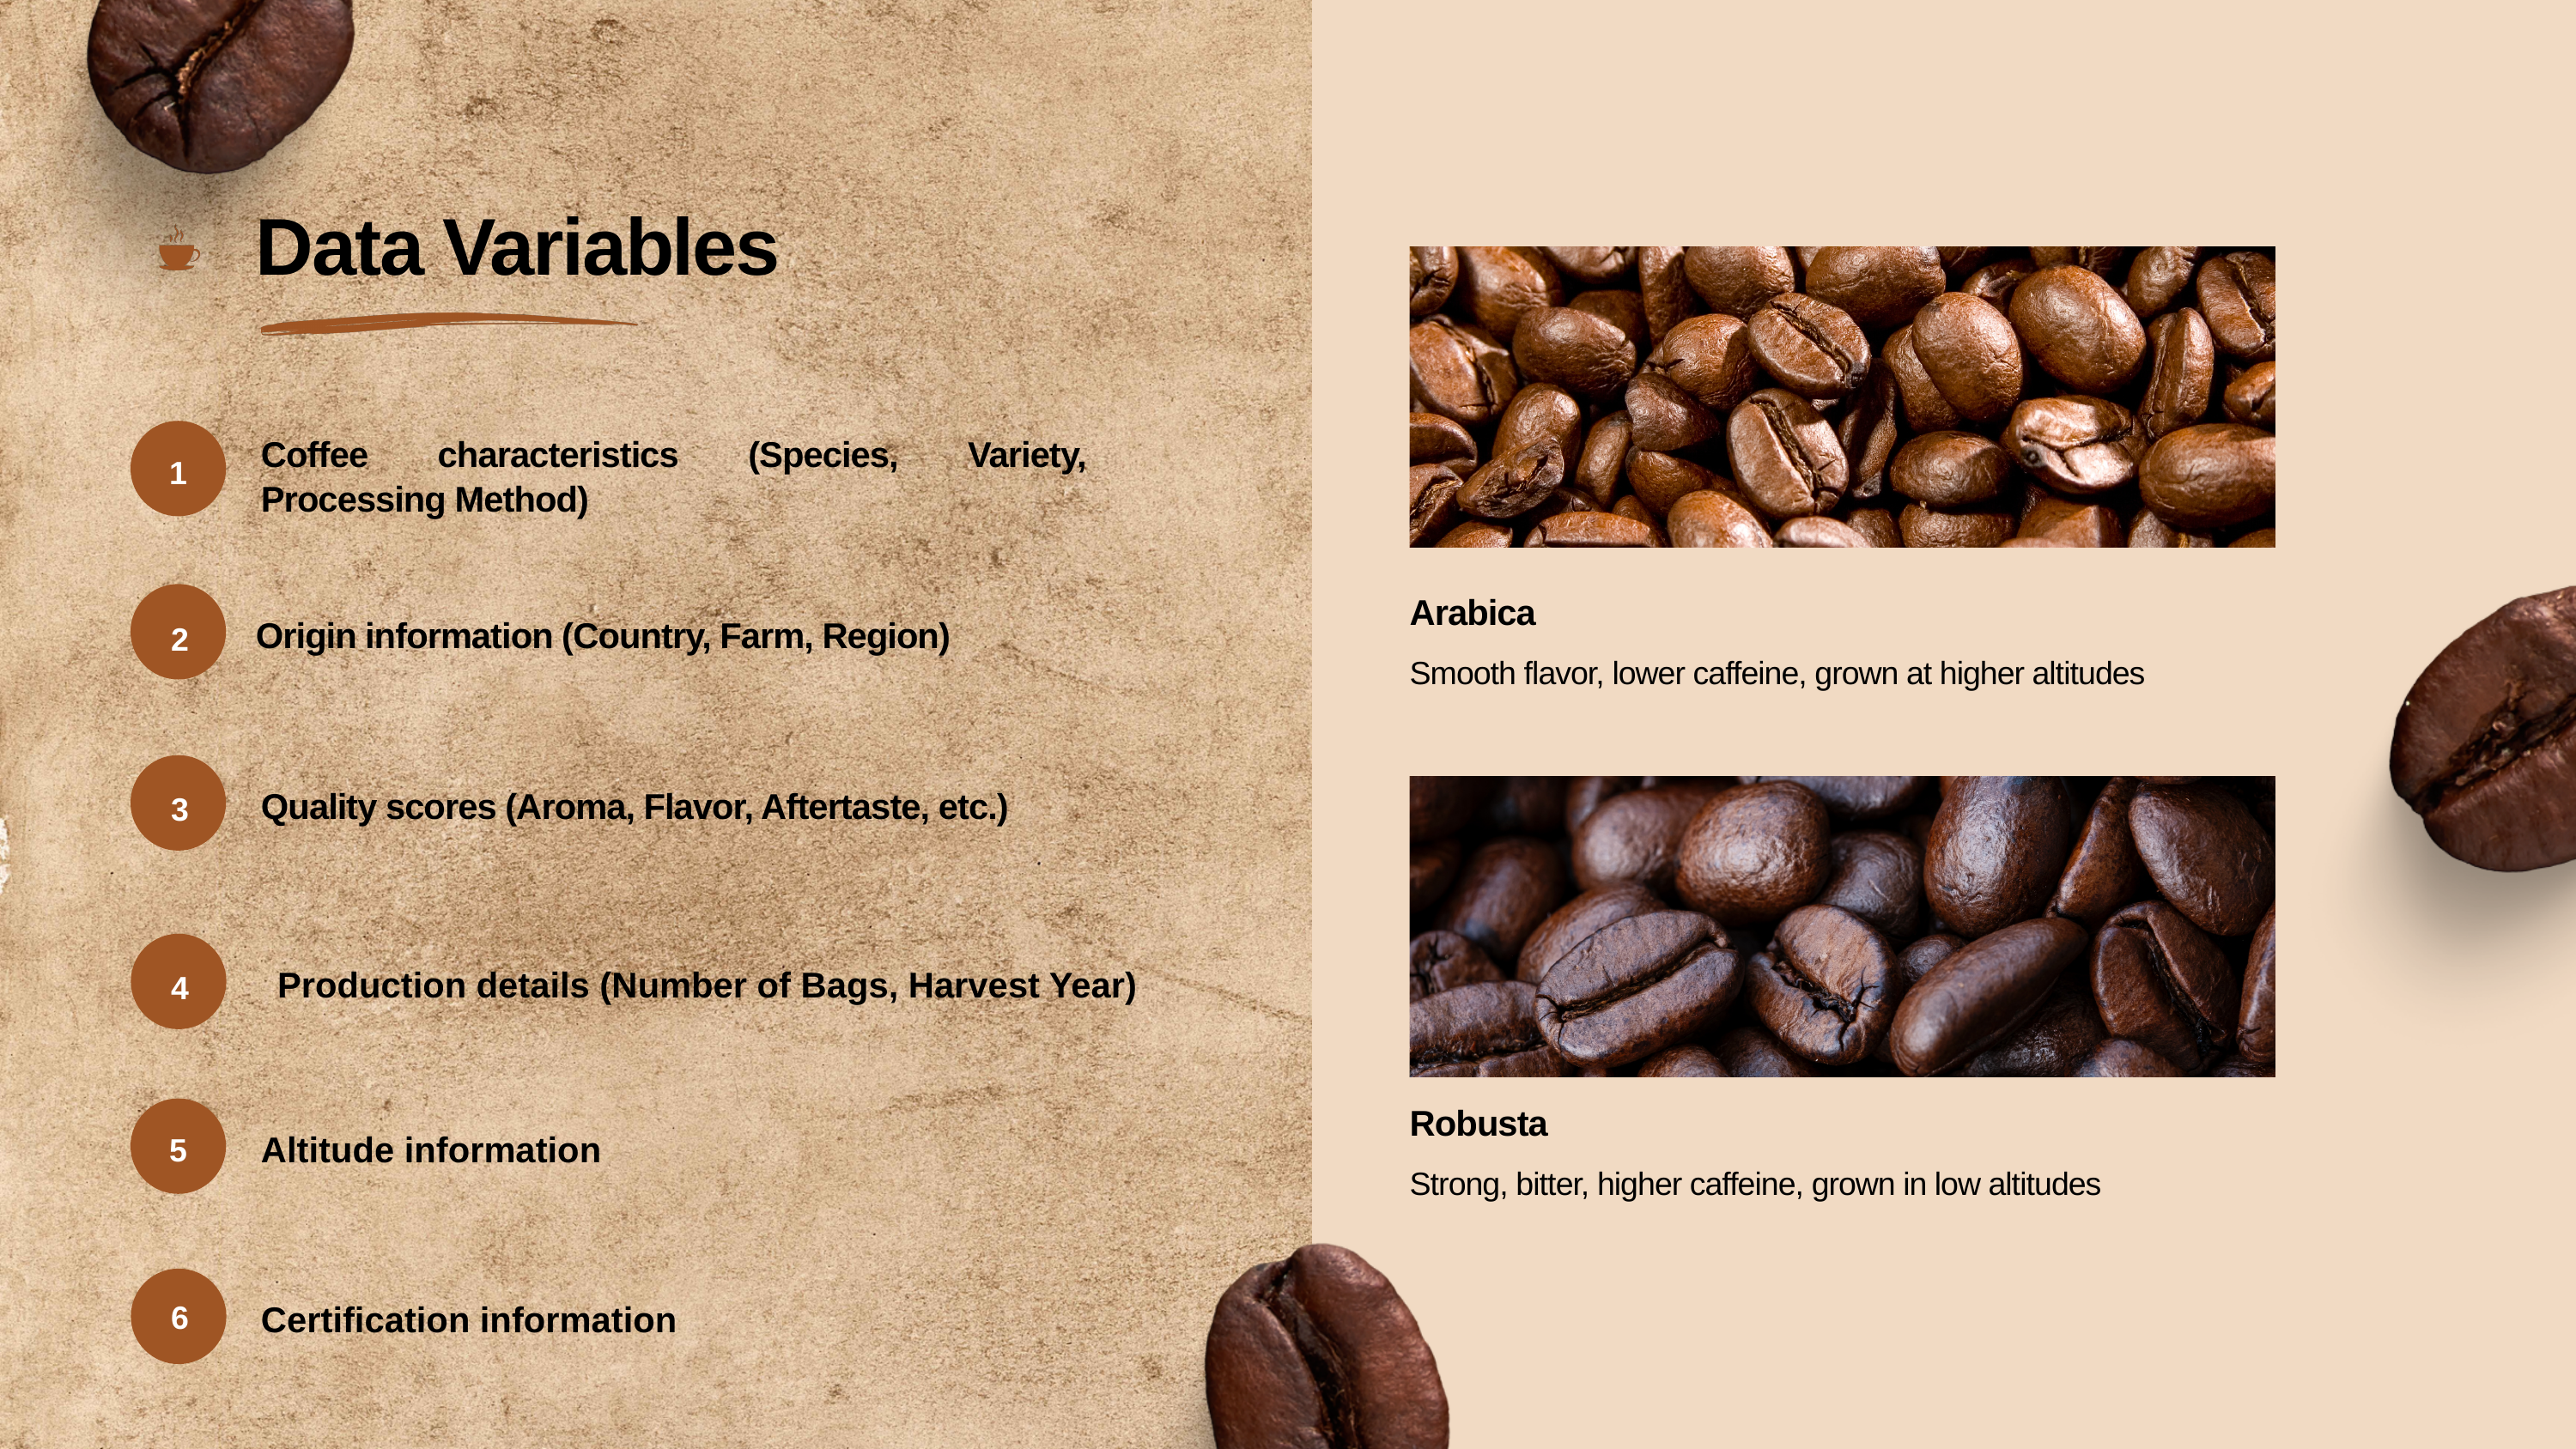

Data Variables

Coffee characteristics (Species, Variety, Processing Method)
1

Arabica
Origin information (Country, Farm, Region)
2
Smooth flavor, lower caffeine, grown at higher altitudes

Quality scores (Aroma, Flavor, Aftertaste, etc.)
3

Production details (Number of Bags, Harvest Year)
4

Robusta
Altitude information
5
Strong, bitter, higher caffeine, grown in low altitudes

Certification information
6